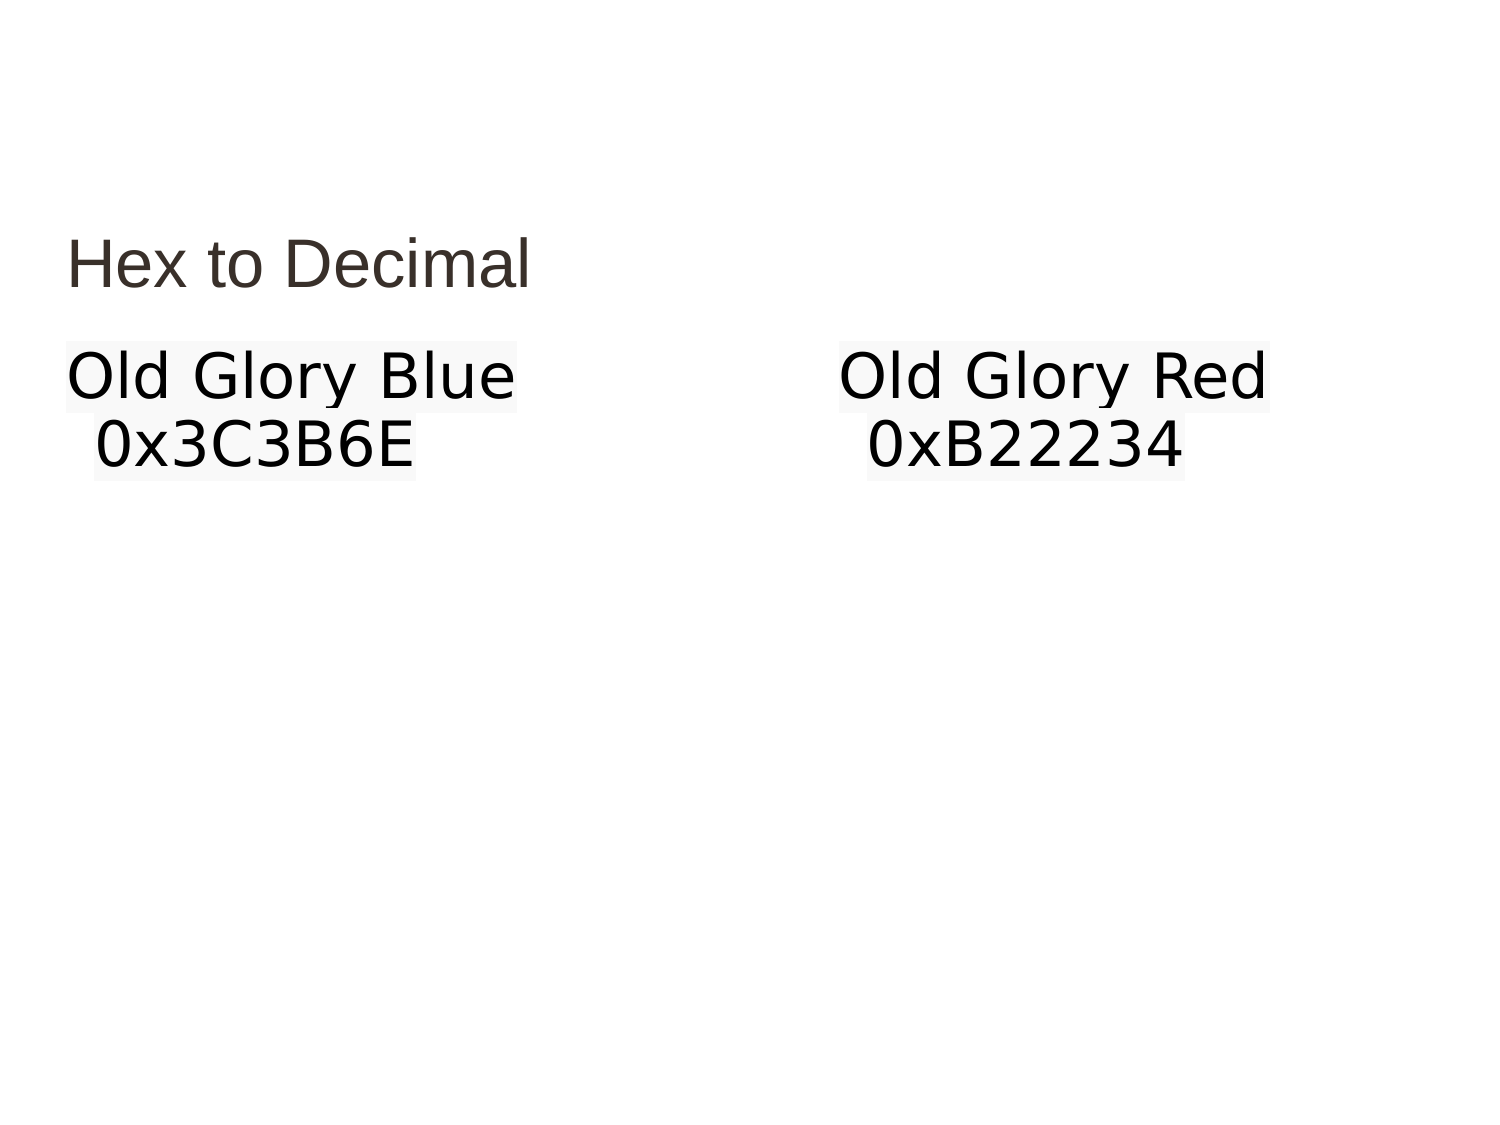

# Hex to Decimal
Old Glory Blue 0x3C3B6E
Old Glory Red 0xB22234